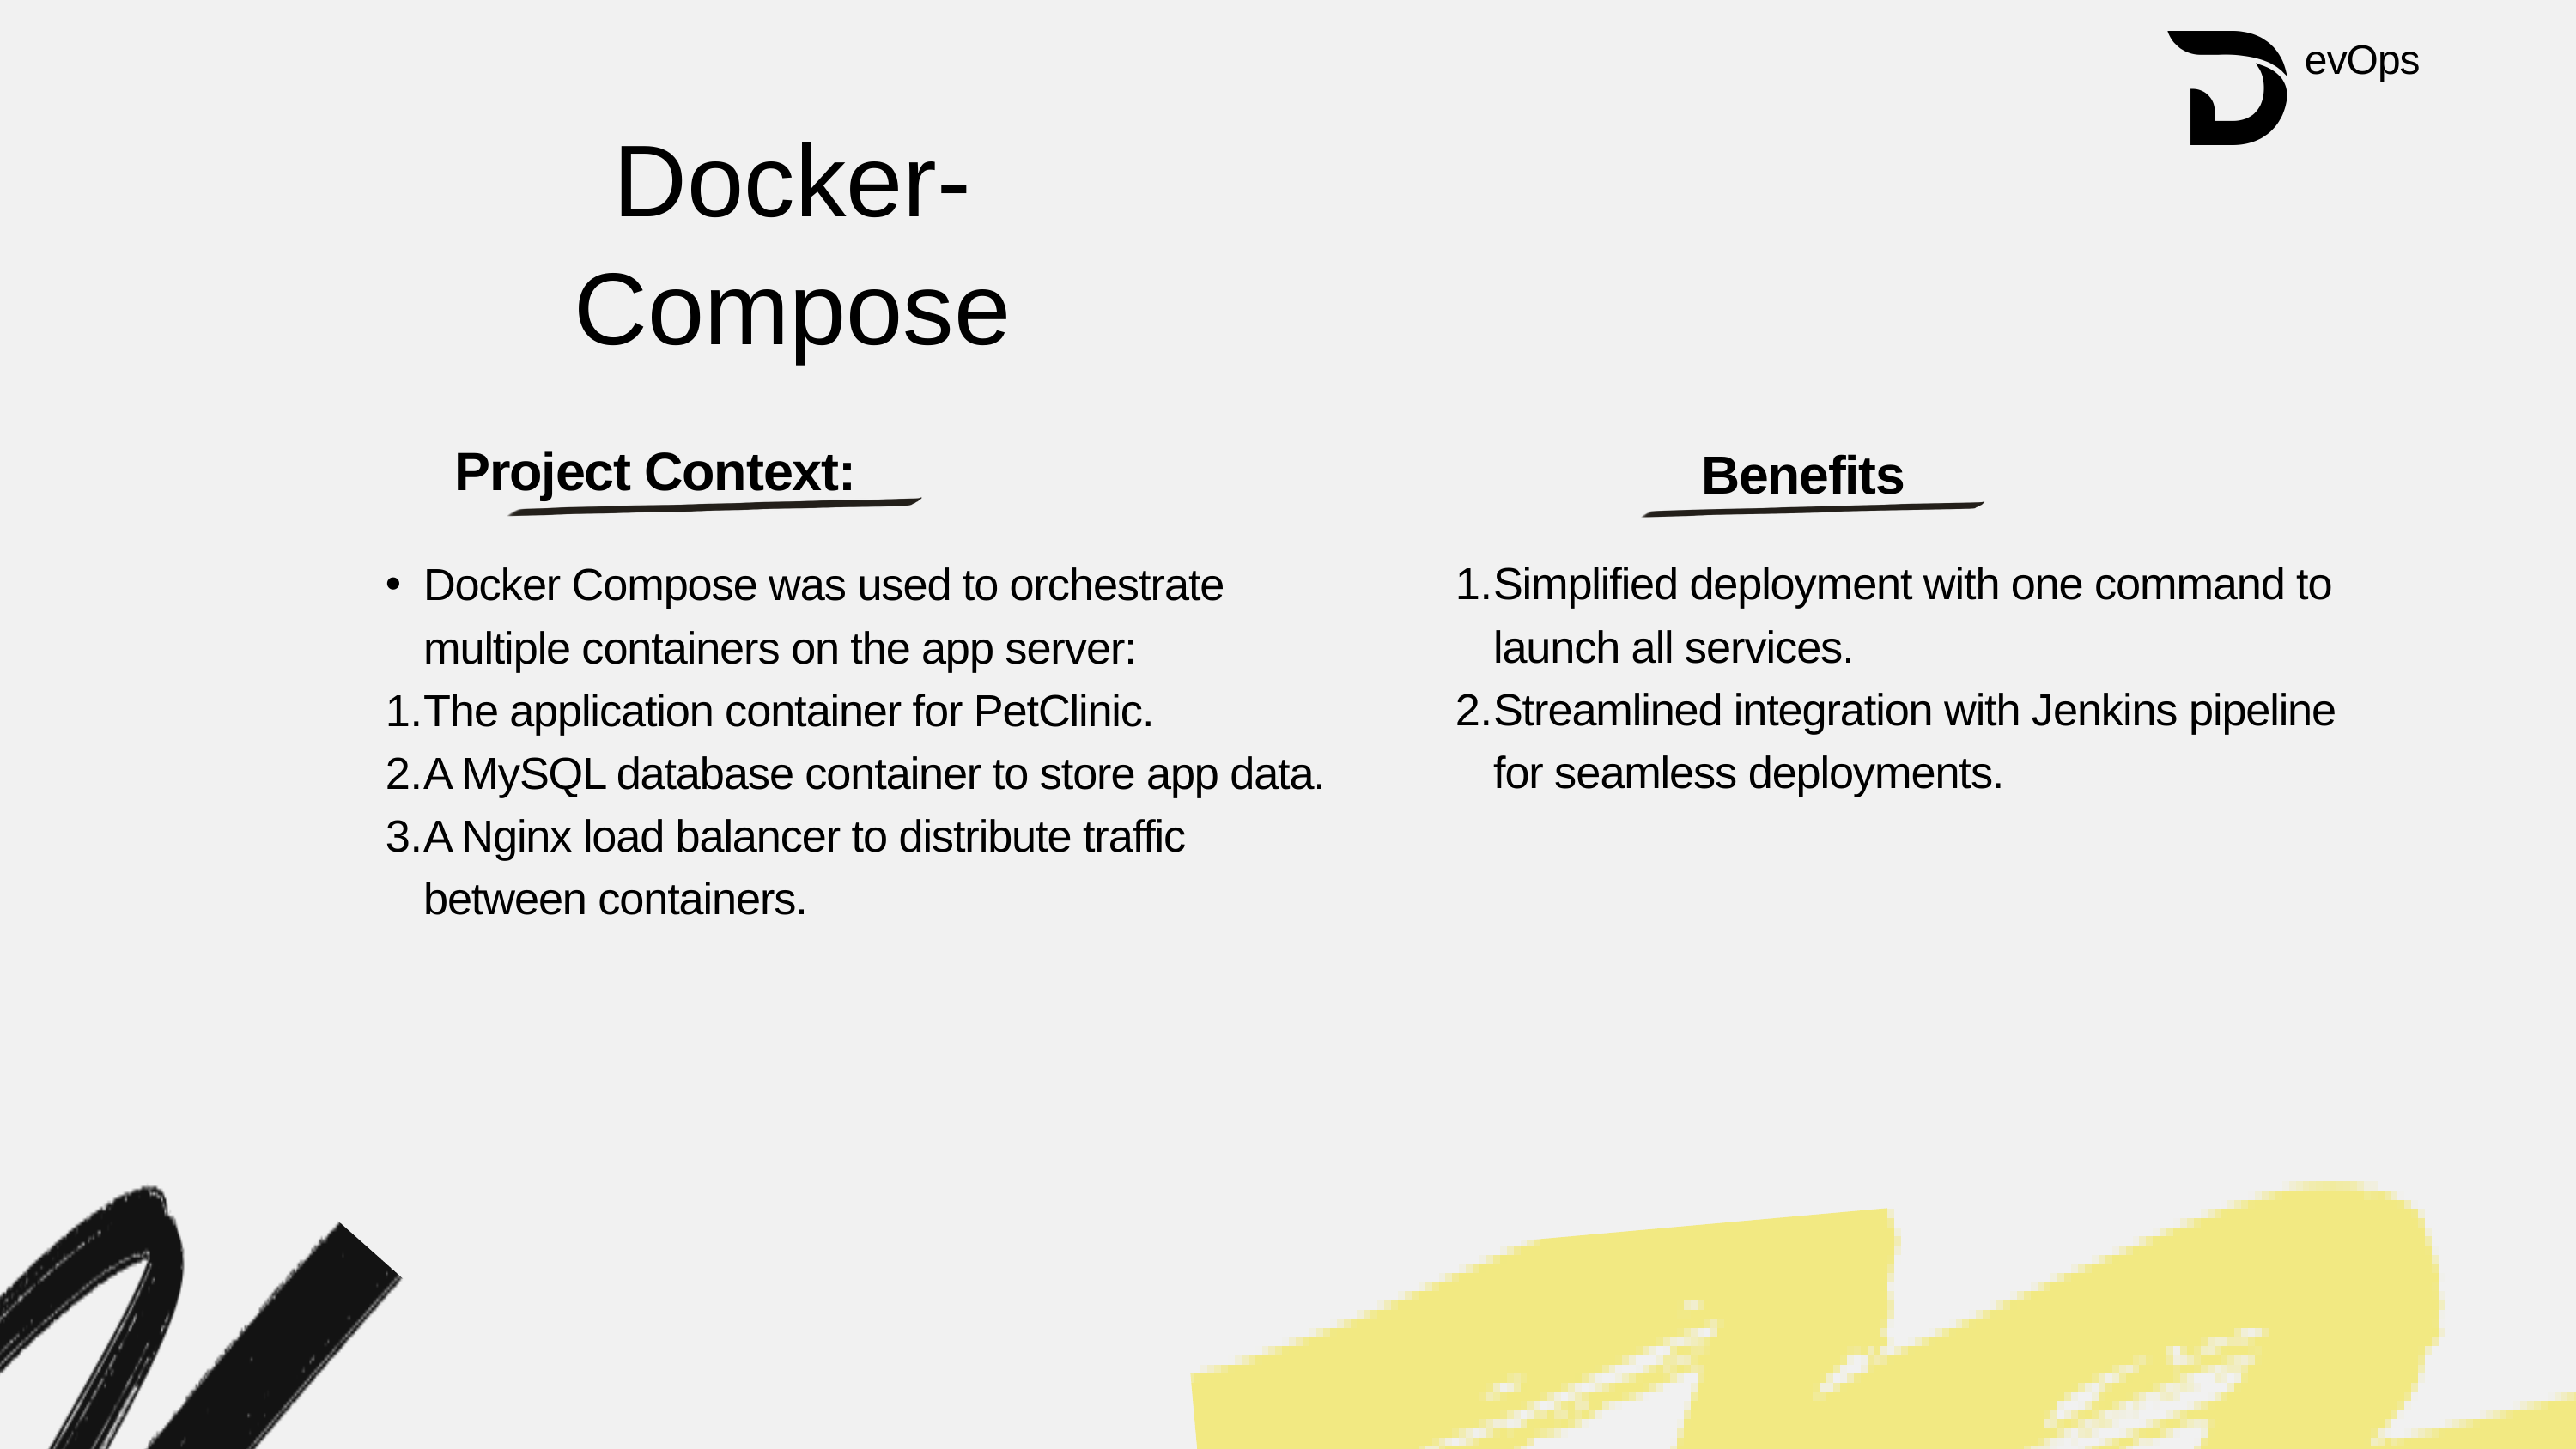

evOps

Docker-Compose
Project Context:
Benefits

Simplified deployment with one command to launch all services.
Streamlined integration with Jenkins pipeline for seamless deployments.

Docker Compose was used to orchestrate multiple containers on the app server:
The application container for PetClinic.
A MySQL database container to store app data.
A Nginx load balancer to distribute traffic between containers.